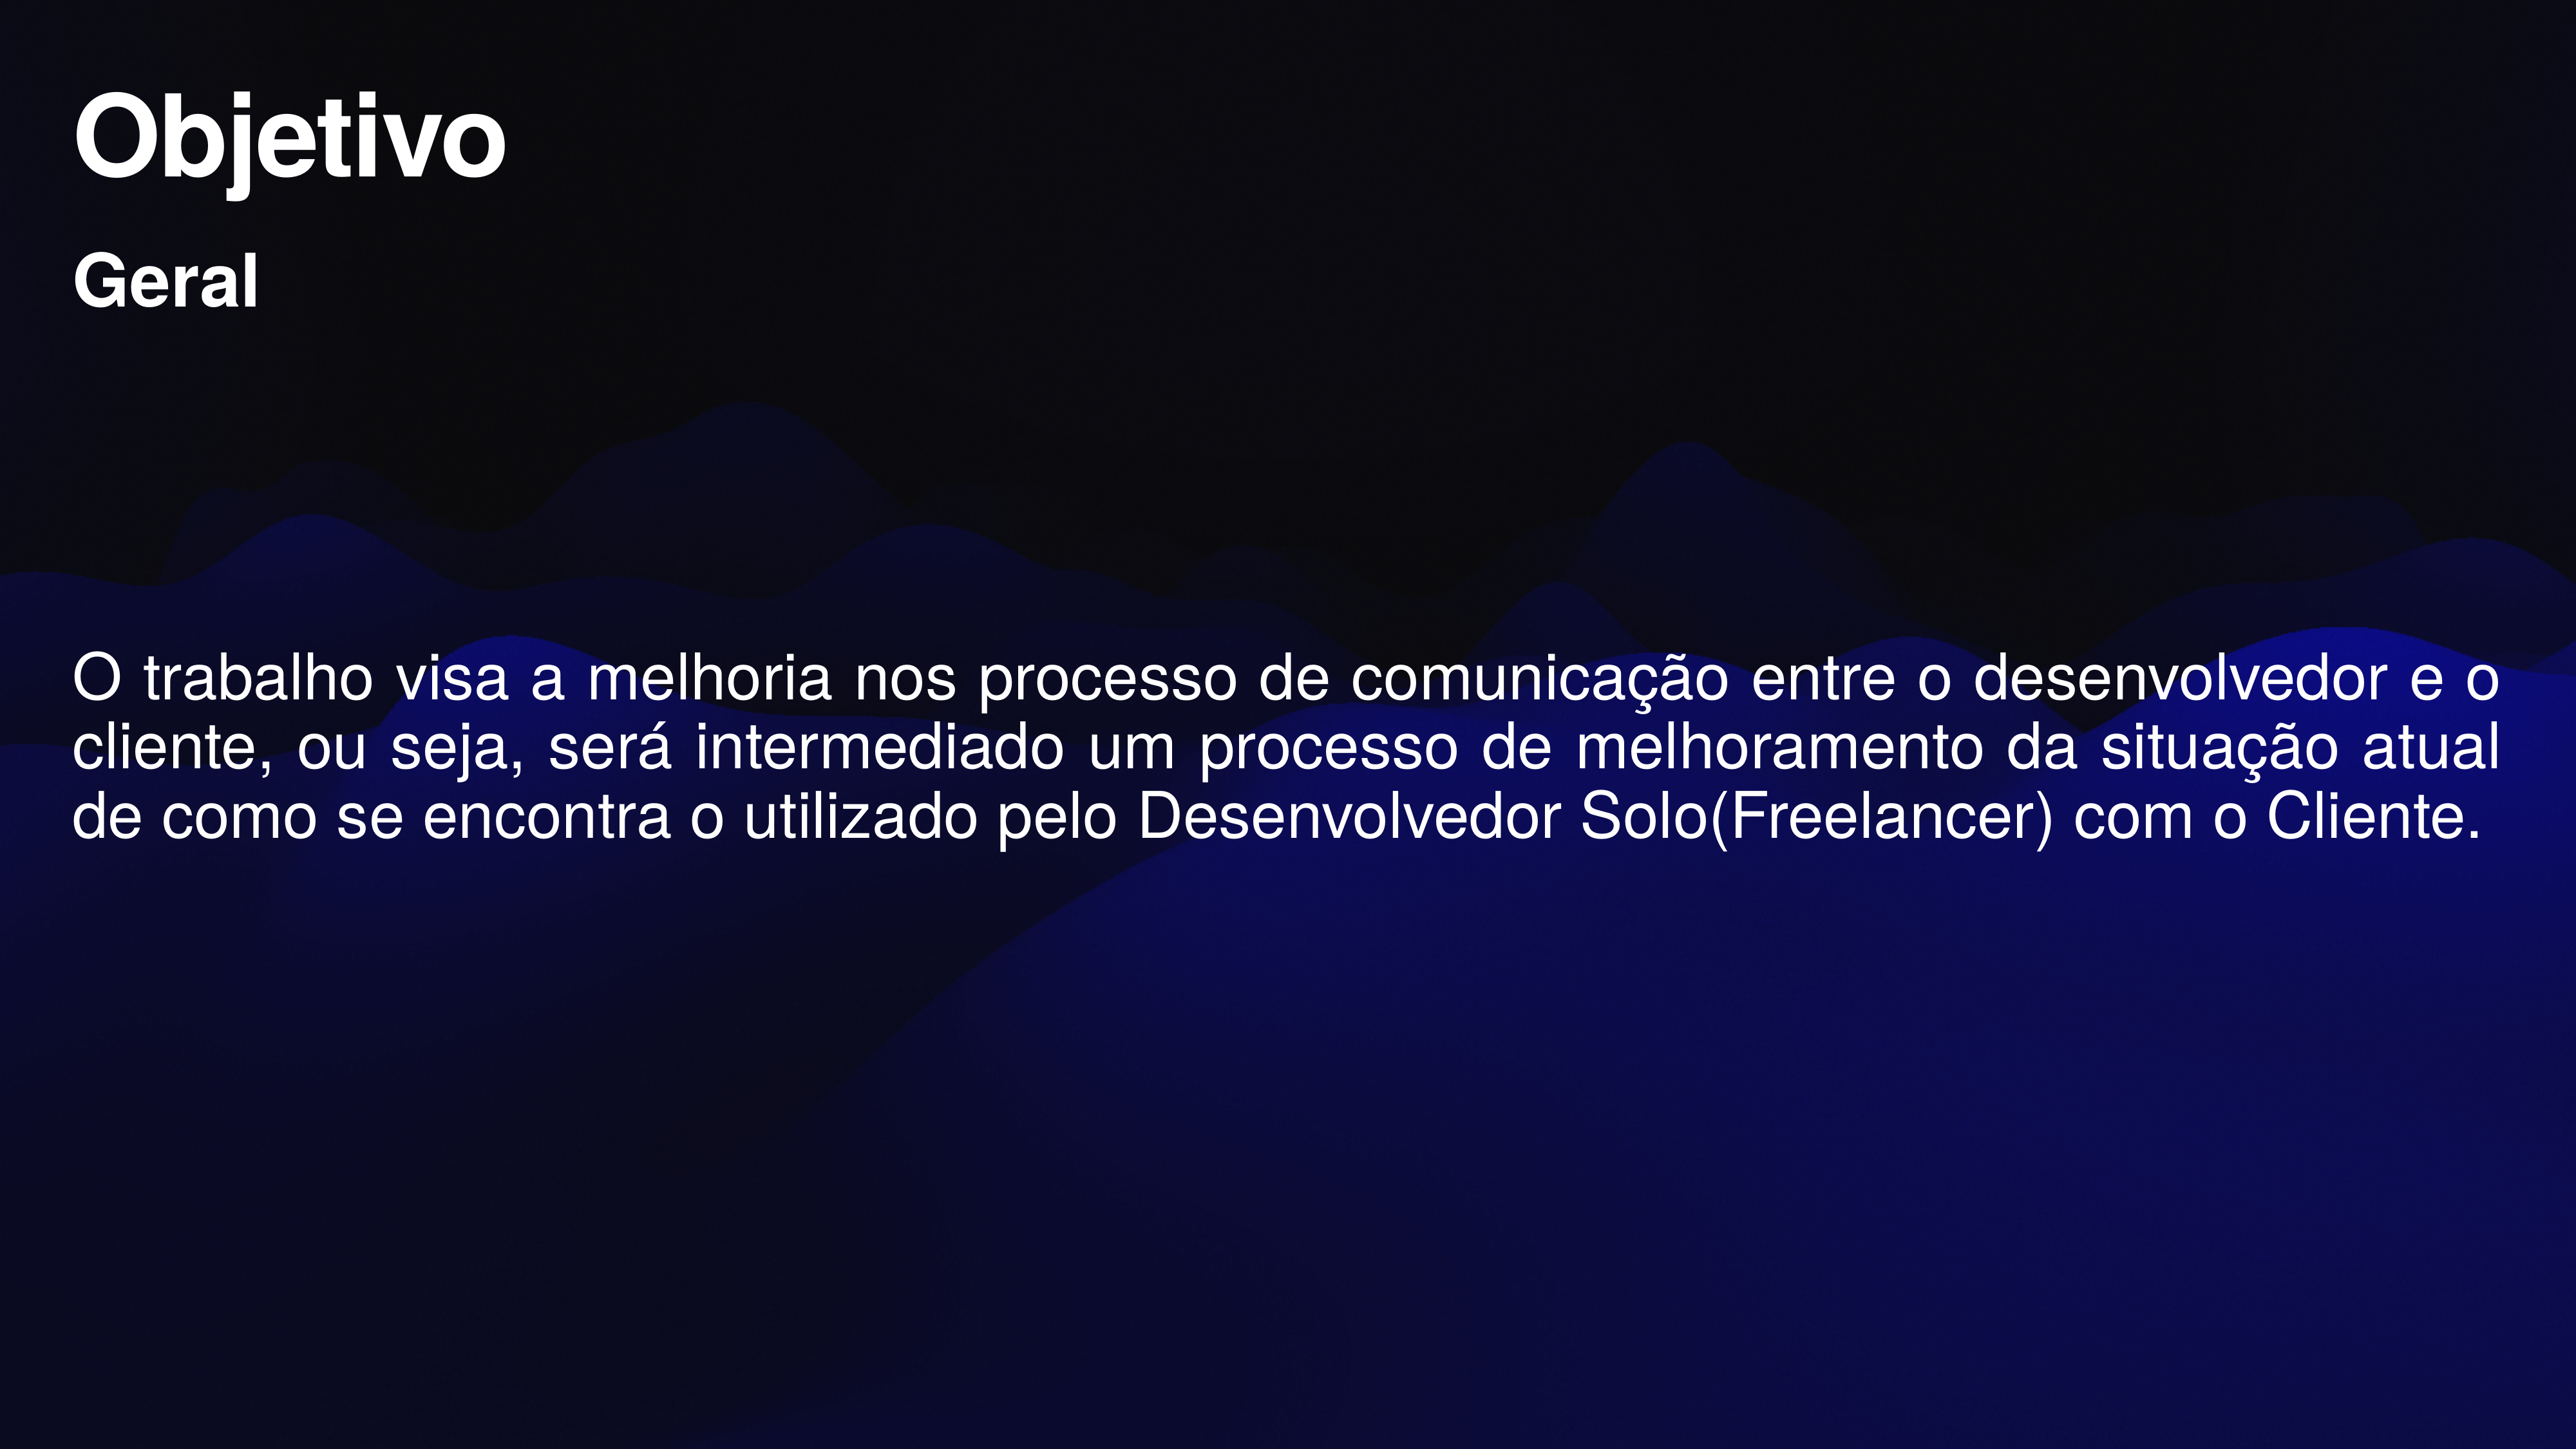

Objetivo
Geral
O trabalho visa a melhoria nos processo de comunicação entre o desenvolvedor e o cliente, ou seja, será intermediado um processo de melhoramento da situação atual de como se encontra o utilizado pelo Desenvolvedor Solo(Freelancer) com o Cliente.